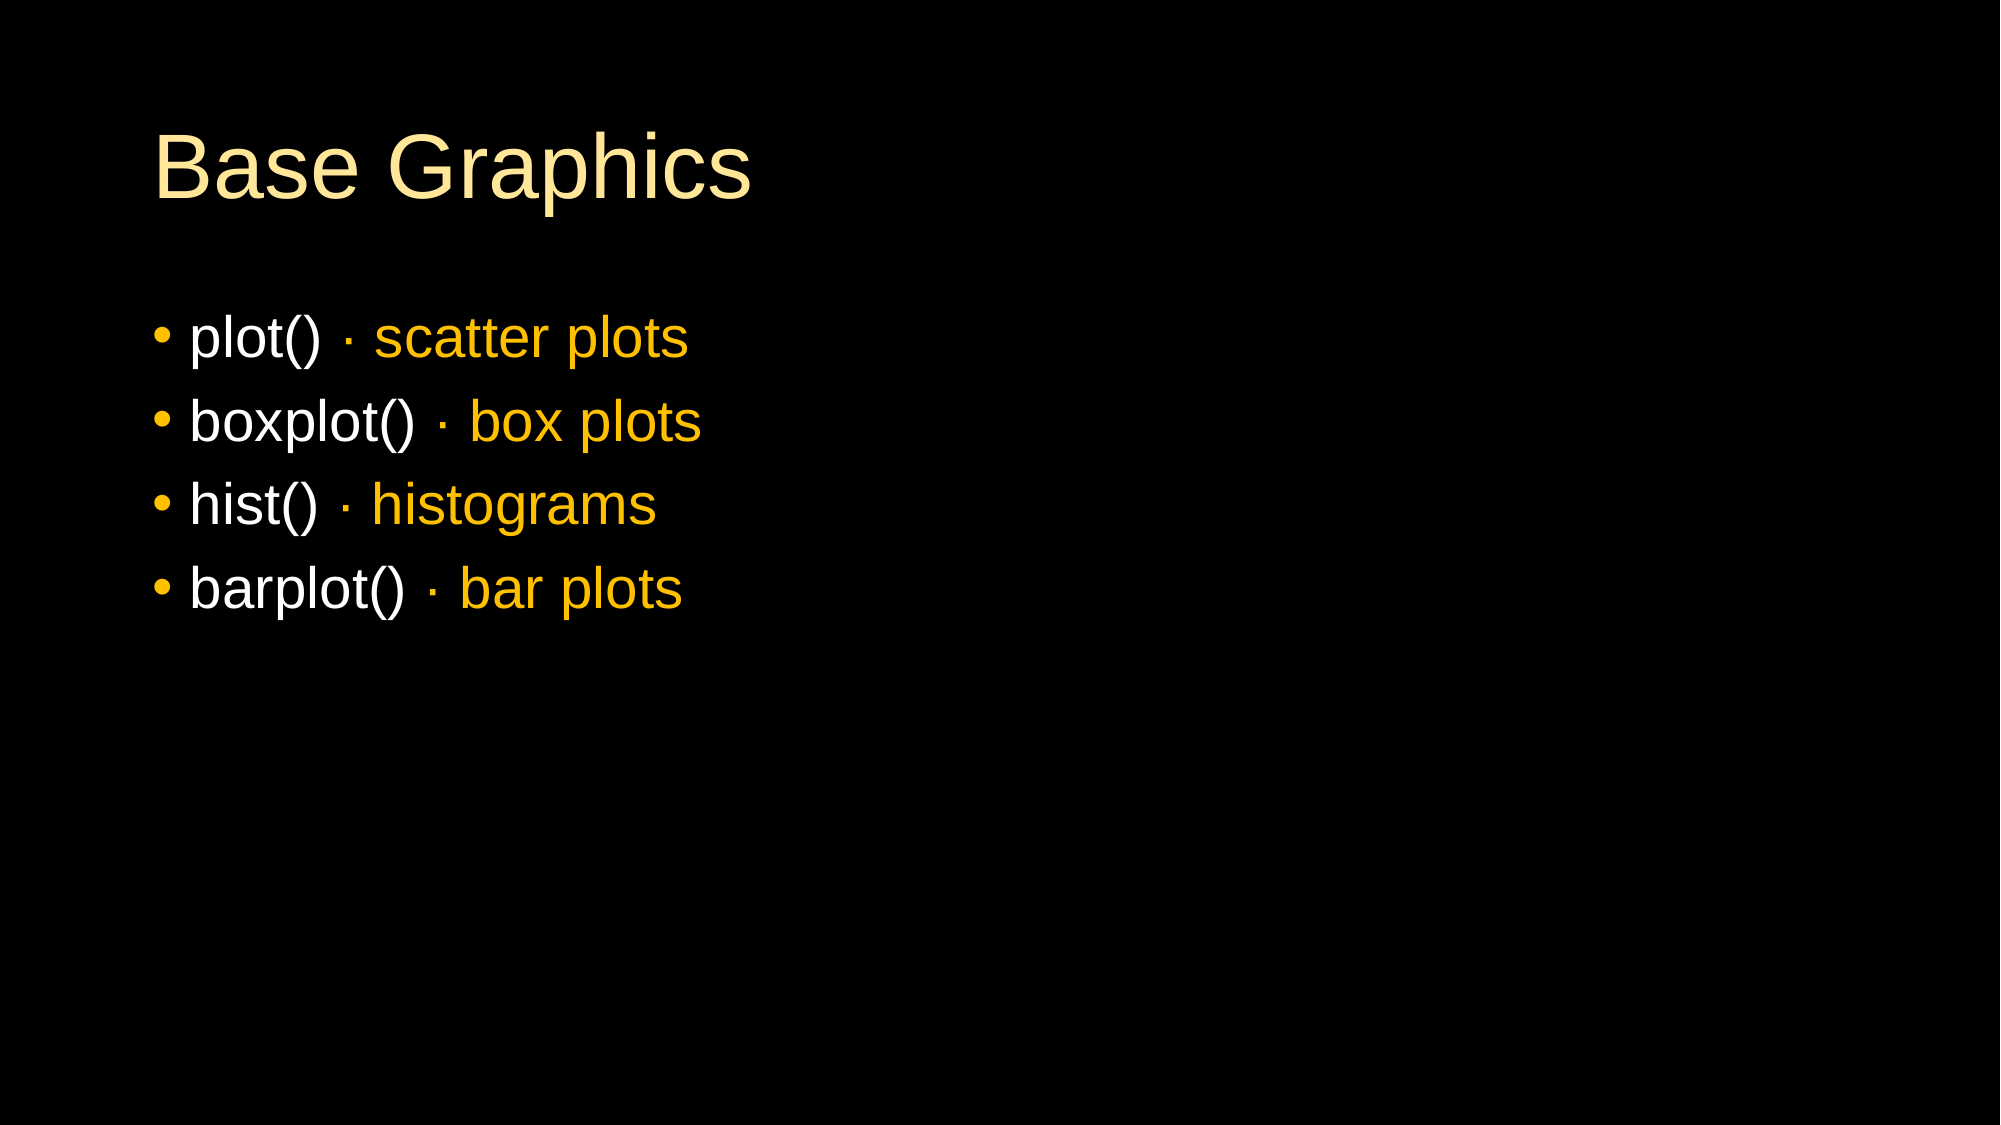

# Base Graphics
​plot() · scatter plots
​boxplot() · box plots
​hist() · histograms
​barplot() · bar plots